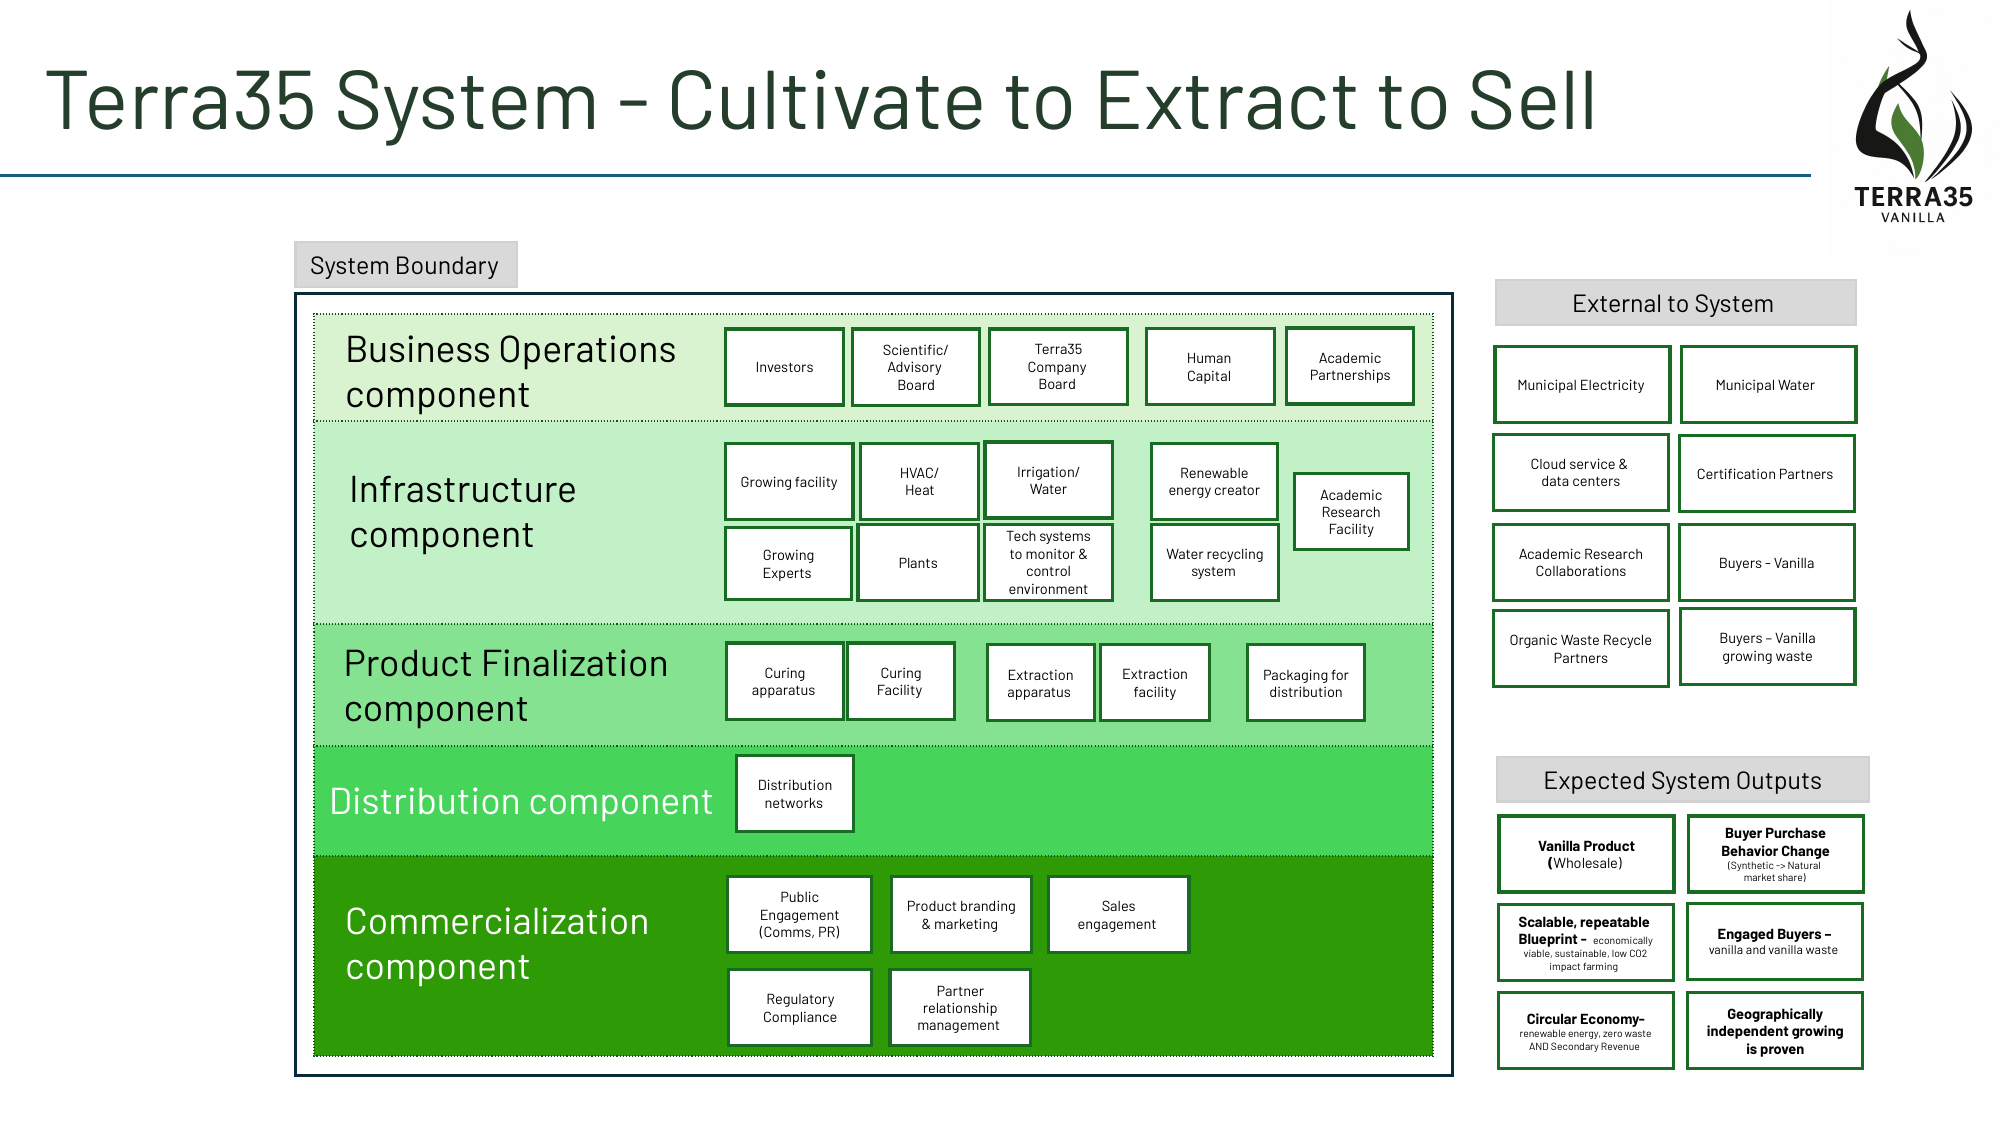

# Terra35 System - Cultivate to Extract to Sell
System Boundary
External to System

|  |
| --- |
|  |
|  |
|  |
|  |
Business Operations component
Academic Partnerships
Human
Capital
Investors
Scientific/ Advisory
Board
Terra35 Company
Board
Municipal Electricity
Municipal Water
Cloud service &
data centers
Certification Partners
Irrigation/ Water
HVAC/
Heat
Renewable energy creator
Growing facility
Infrastructure component
Academic Research Facility
Plants
Tech systems to monitor & control environment
Water recycling system
Academic Research Collaborations
Buyers - Vanilla
Growing Experts
Buyers – Vanilla growing waste
Organic Waste Recycle Partners
Product Finalization component
Curing apparatus
Curing Facility
Extraction facility
Extraction apparatus
Packaging for distribution
Distribution networks
Expected System Outputs
Distribution component
Vanilla Product (Wholesale)
Buyer Purchase Behavior Change (Synthetic -> Natural
market share)
Public Engagement (Comms, PR)
Product branding & marketing
Sales engagement
Commercialization component
Engaged Buyers – vanilla and vanilla waste
Scalable, repeatable  Blueprint -  economically viable, sustainable, low CO2 impact farming
Regulatory Compliance
Partner relationship management
Circular Economy- renewable energy, zero waste AND Secondary Revenue
Geographically independent growing is proven